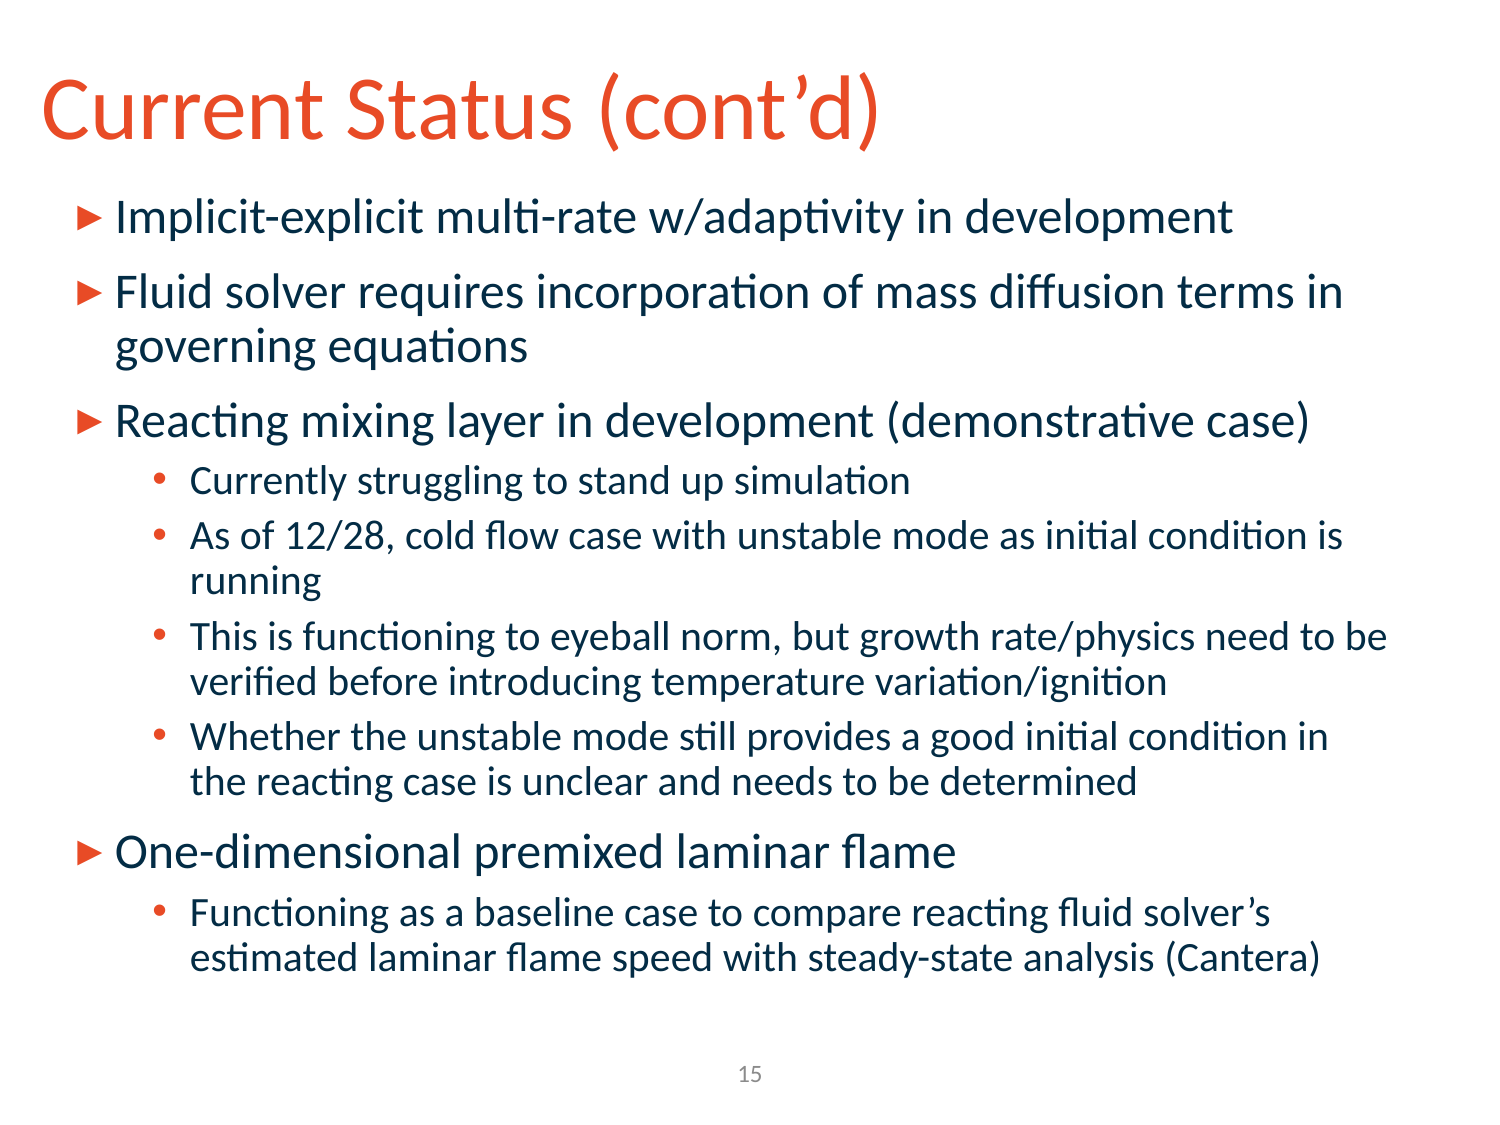

# Current Status (cont’d)
Implicit-explicit multi-rate w/adaptivity in development
Fluid solver requires incorporation of mass diffusion terms in governing equations
Reacting mixing layer in development (demonstrative case)
Currently struggling to stand up simulation
As of 12/28, cold flow case with unstable mode as initial condition is running
This is functioning to eyeball norm, but growth rate/physics need to be verified before introducing temperature variation/ignition
Whether the unstable mode still provides a good initial condition in the reacting case is unclear and needs to be determined
One-dimensional premixed laminar flame
Functioning as a baseline case to compare reacting fluid solver’s estimated laminar flame speed with steady-state analysis (Cantera)
Ablation test (VKI)
15